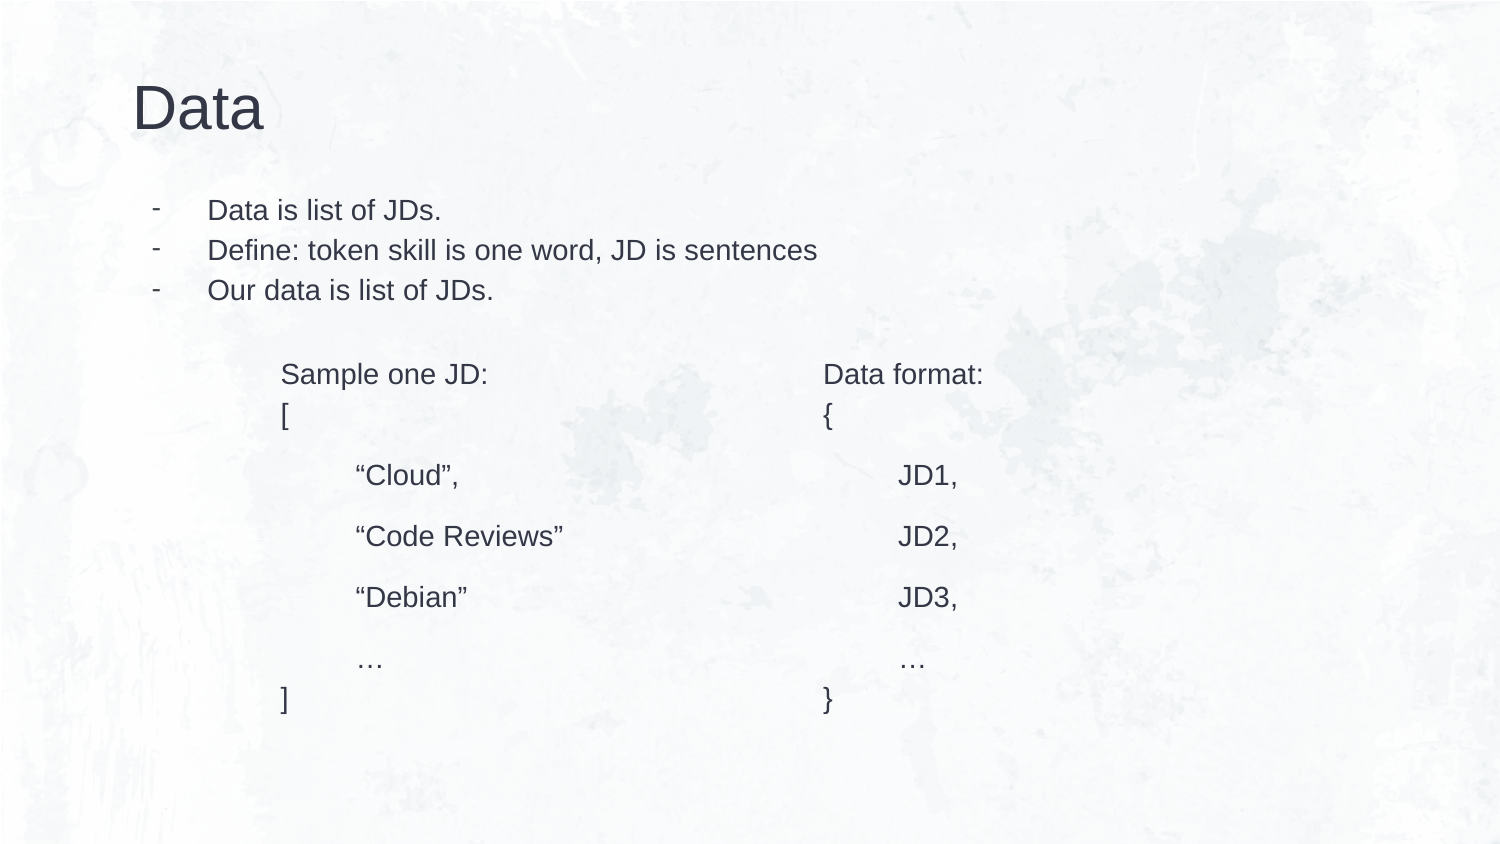

# Data
Data is list of JDs.
Define: token skill is one word, JD is sentences
Our data is list of JDs.
Sample one JD:
[
“Cloud”,
“Code Reviews”
“Debian”
…
]
Data format:
{
JD1,
JD2,
JD3,
…
}